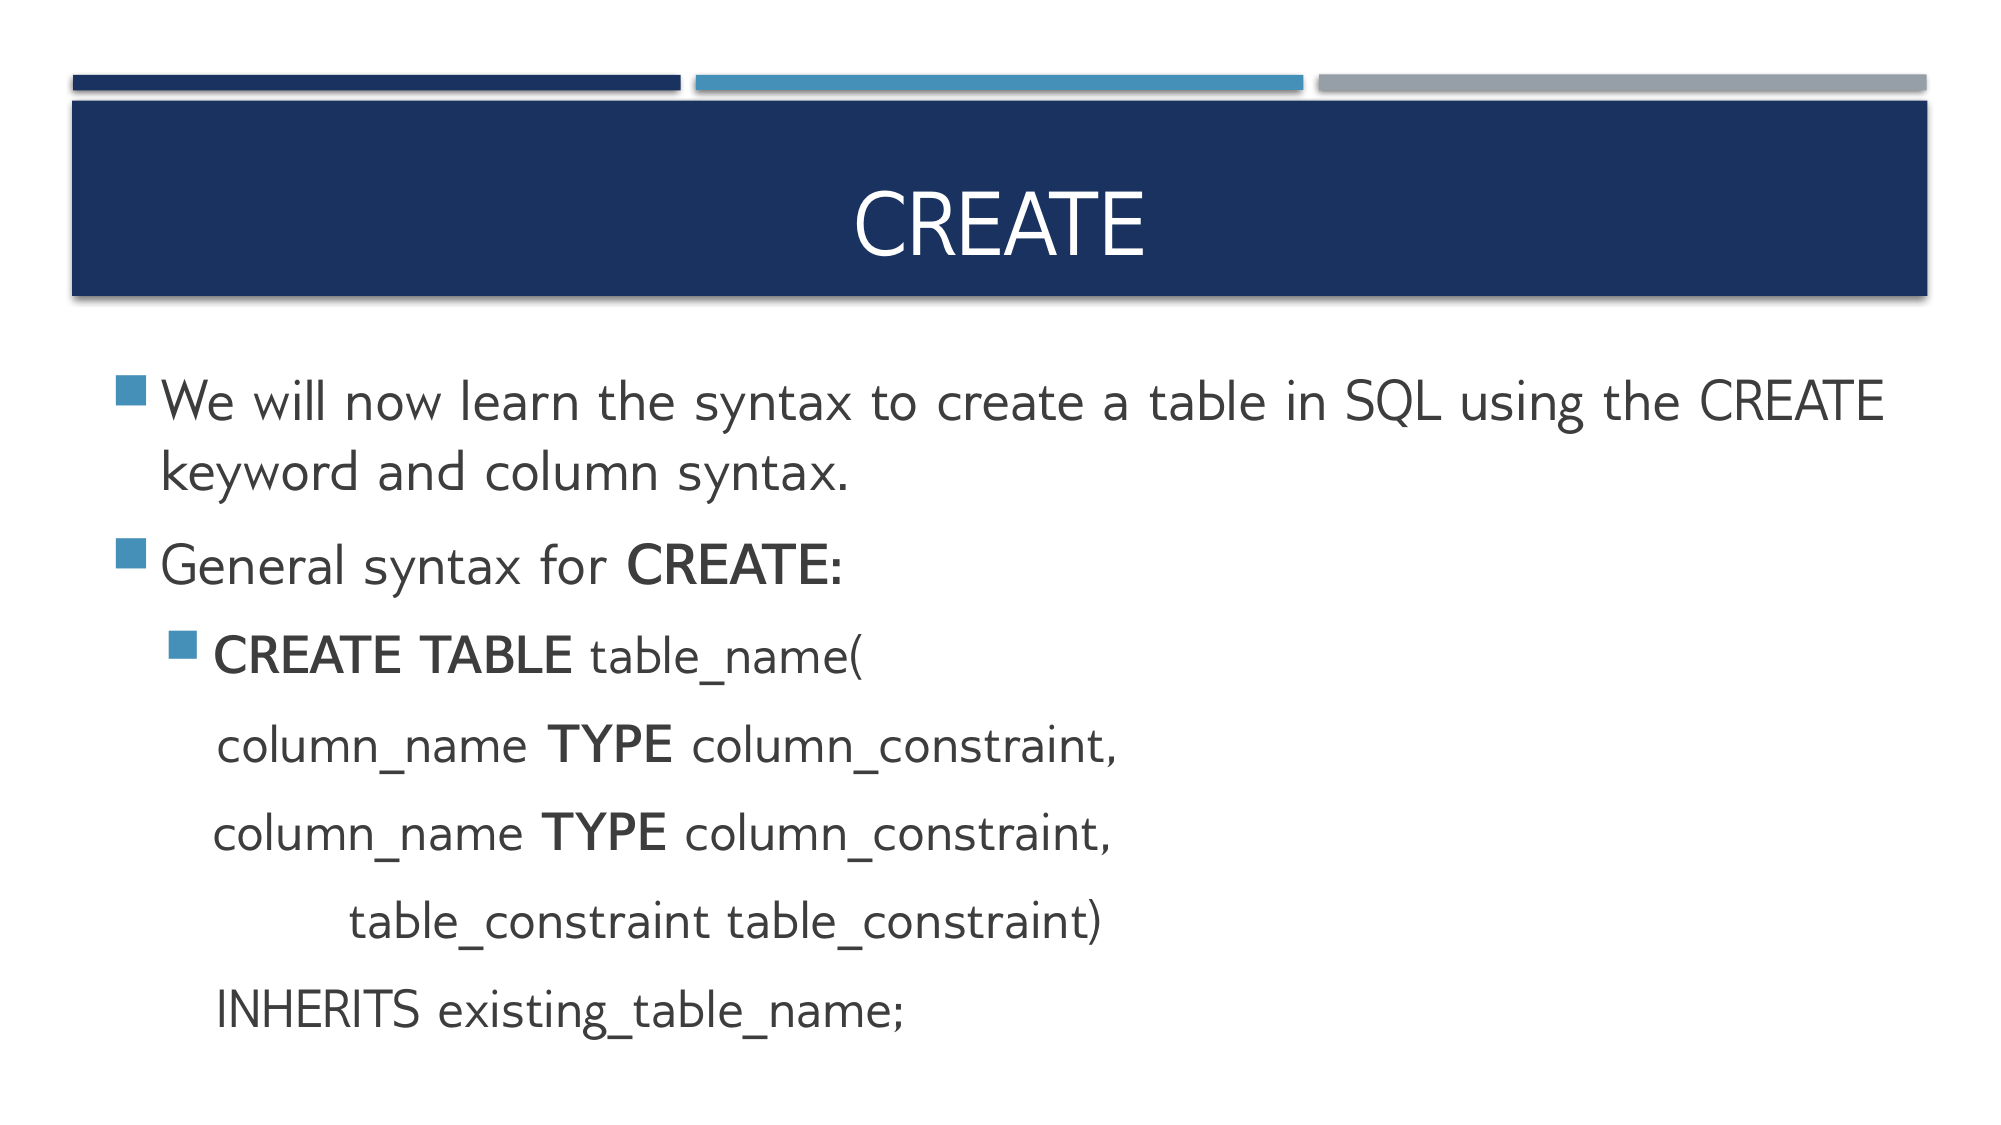

# CREATE
We will now learn the syntax to create a table in SQL using the CREATE keyword and column syntax.
General syntax for CREATE:
CREATE TABLE table_name(
   column_name TYPE column_constraint,
   column_name TYPE column_constraint,
	  table_constraint table_constraint)
   INHERITS existing_table_name;